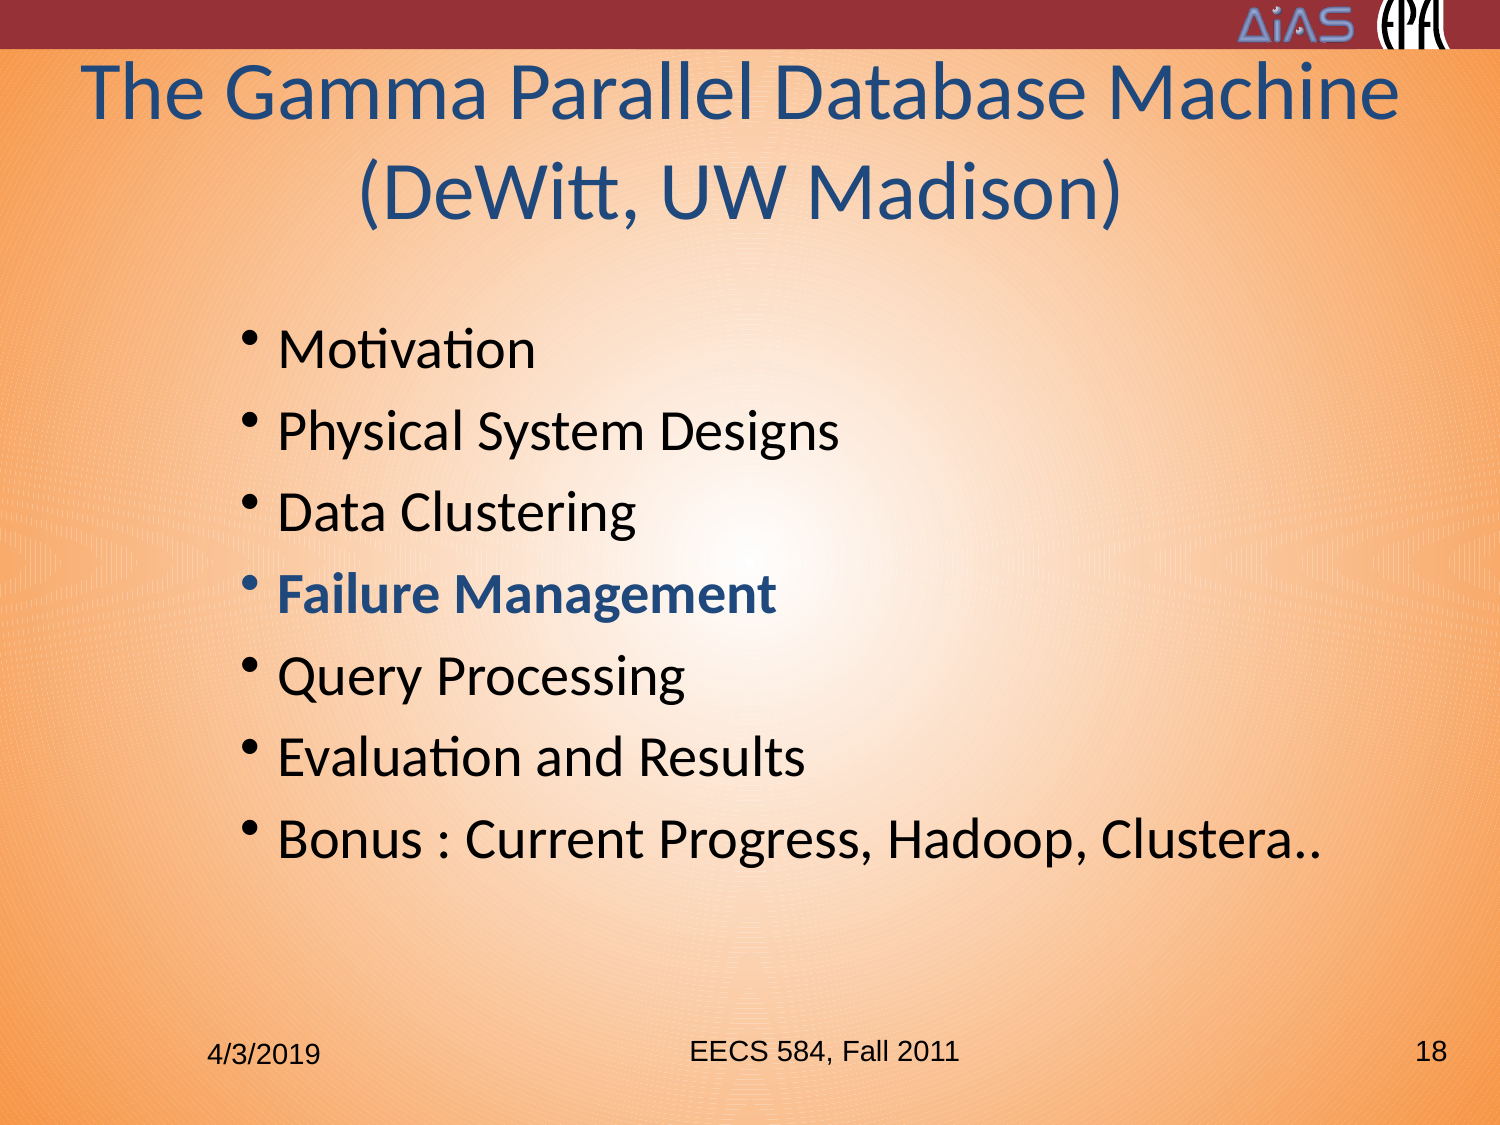

The Gamma Parallel Database Machine
(DeWitt, UW Madison)
Motivation
Physical System Designs
Data Clustering
Failure Management
Query Processing
Evaluation and Results
Bonus : Current Progress, Hadoop, Clustera..
EECS 584, Fall 2011
18
4/3/2019